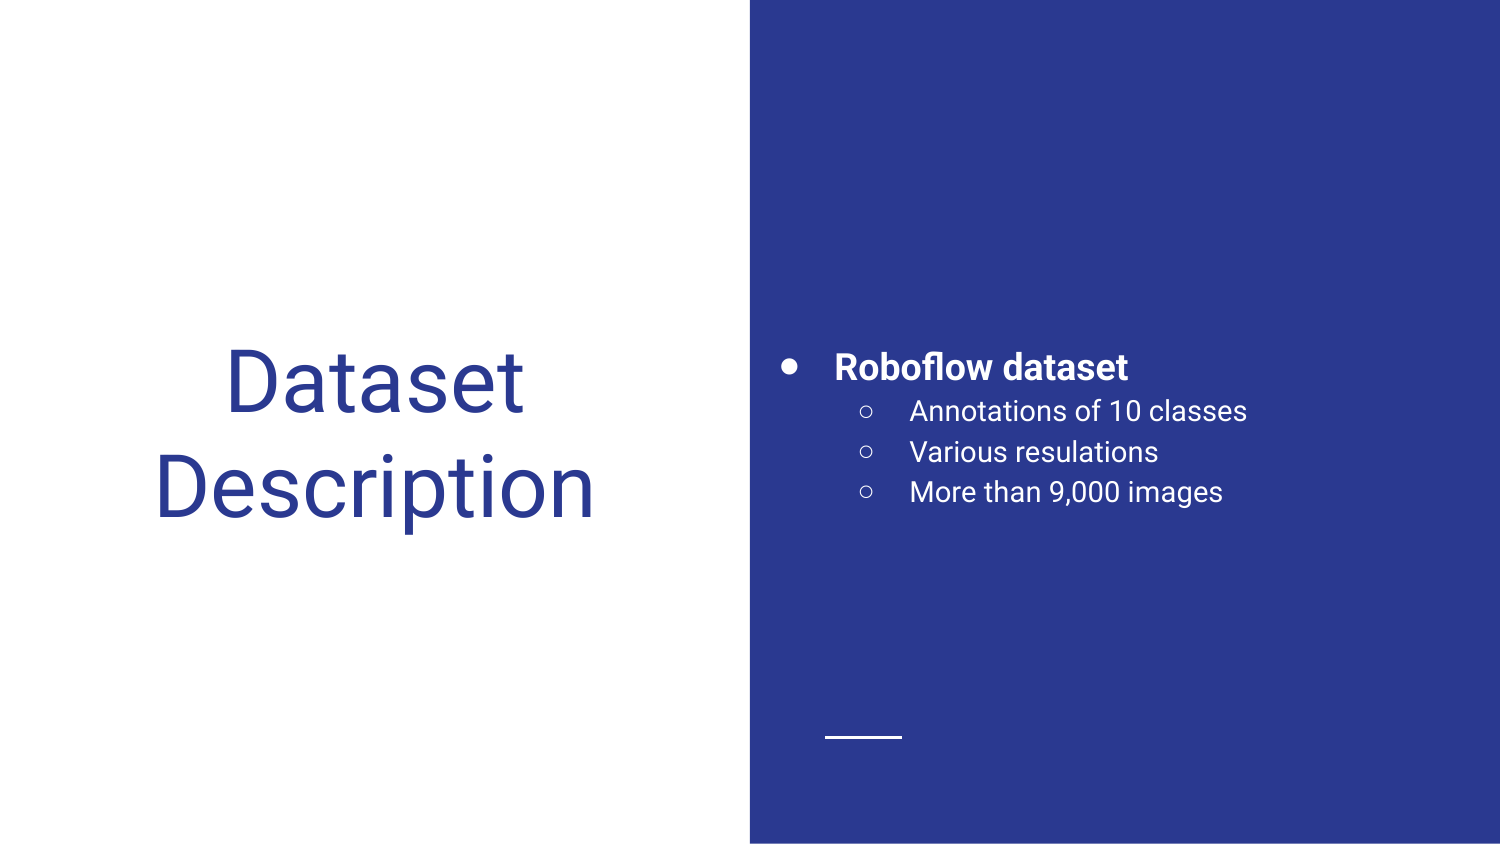

Roboflow dataset
Annotations of 10 classes
Various resulations
More than 9,000 images
# Dataset Description
Hello